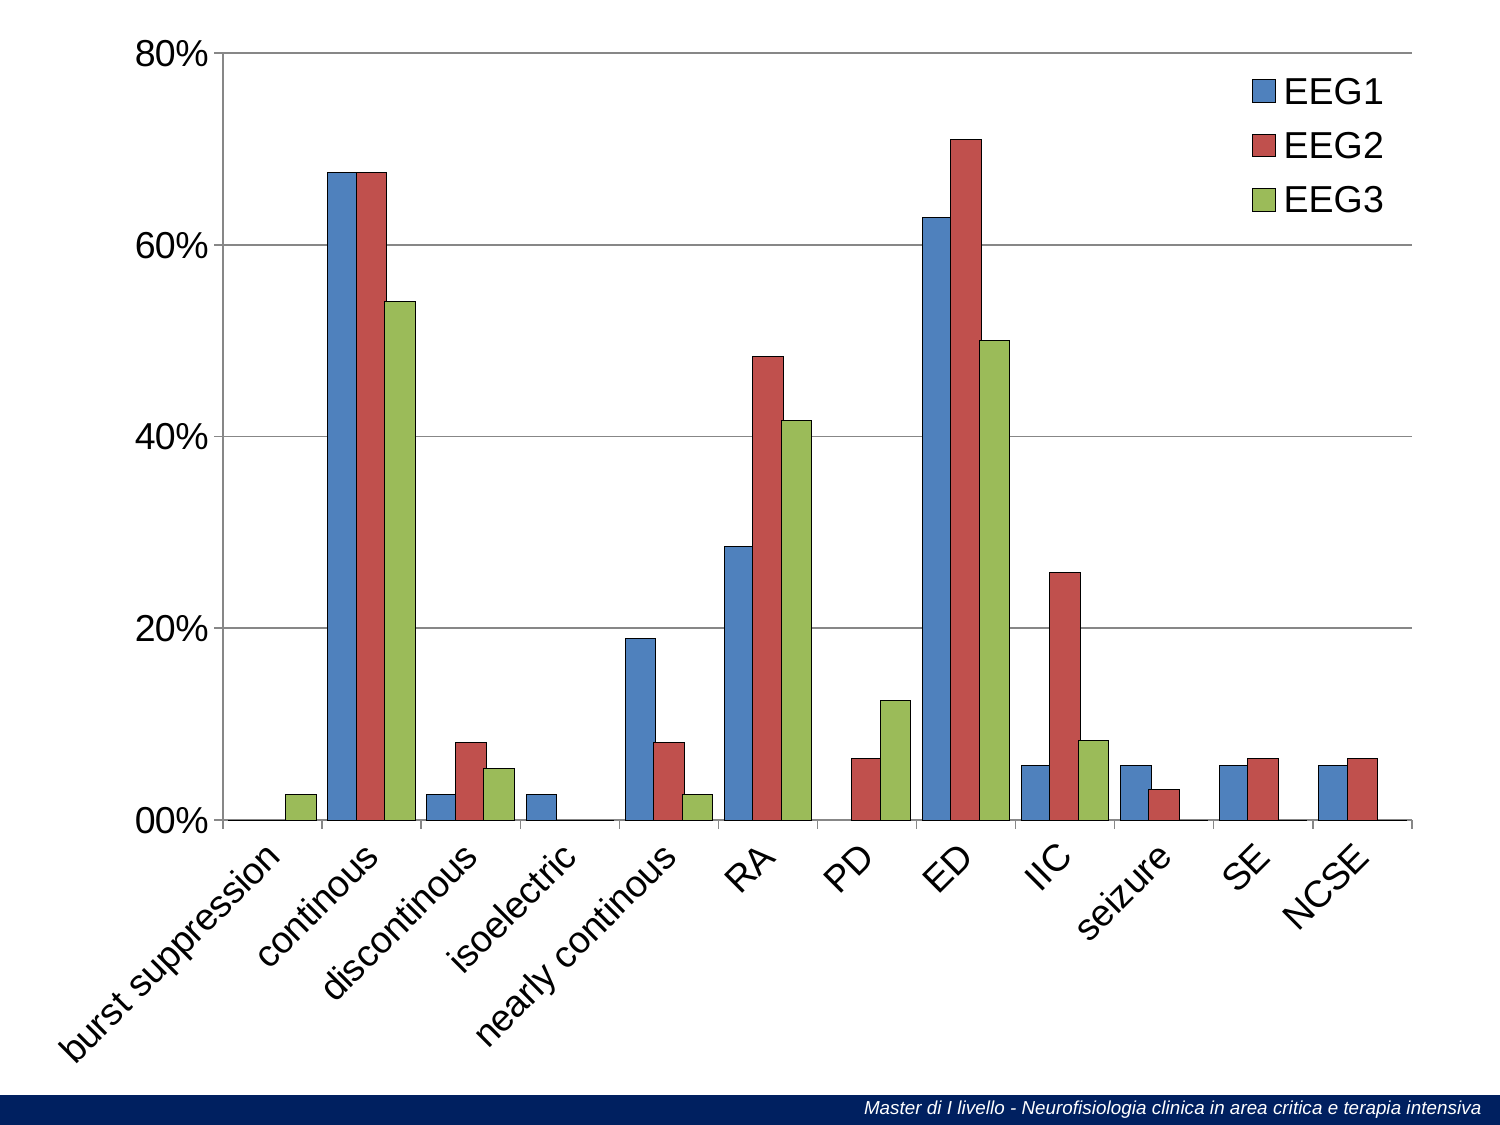

### Chart

| Category | EEG1 | EEG2 | EEG3 |
|---|---|---|---|
| burst suppression | 0.0 | 0.0 | 0.027027027027027025 |
| continous | 0.6756756756756757 | 0.6756756756756757 | 0.5405405405405406 |
| discontinous | 0.027027027027027025 | 0.081 | 0.05405405405405405 |
| isoelectric | 0.027027027027027025 | 0.0 | 0.0 |
| nearly continous | 0.1891891891891892 | 0.08108108108108109 | 0.027027027027027025 |
| RA | 0.2857142857142857 | 0.4838709677419355 | 0.41666666666666674 |
| PD | None | 0.06451612903225806 | 0.125 |
| ED | 0.6285714285714286 | 0.7096774193548387 | 0.5 |
| IIC | 0.05714285714285714 | 0.25806451612903225 | 0.08333333333333331 |
| seizure | 0.05714285714285714 | 0.03225806451612903 | 0.0 |
| SE | 0.05714285714285714 | 0.06451612903225806 | 0.0 |
| NCSE | 0.05714285714285714 | 0.06451612903225806 | 0.0 |
Master di I livello - Neurofisiologia clinica in area critica e terapia intensiva